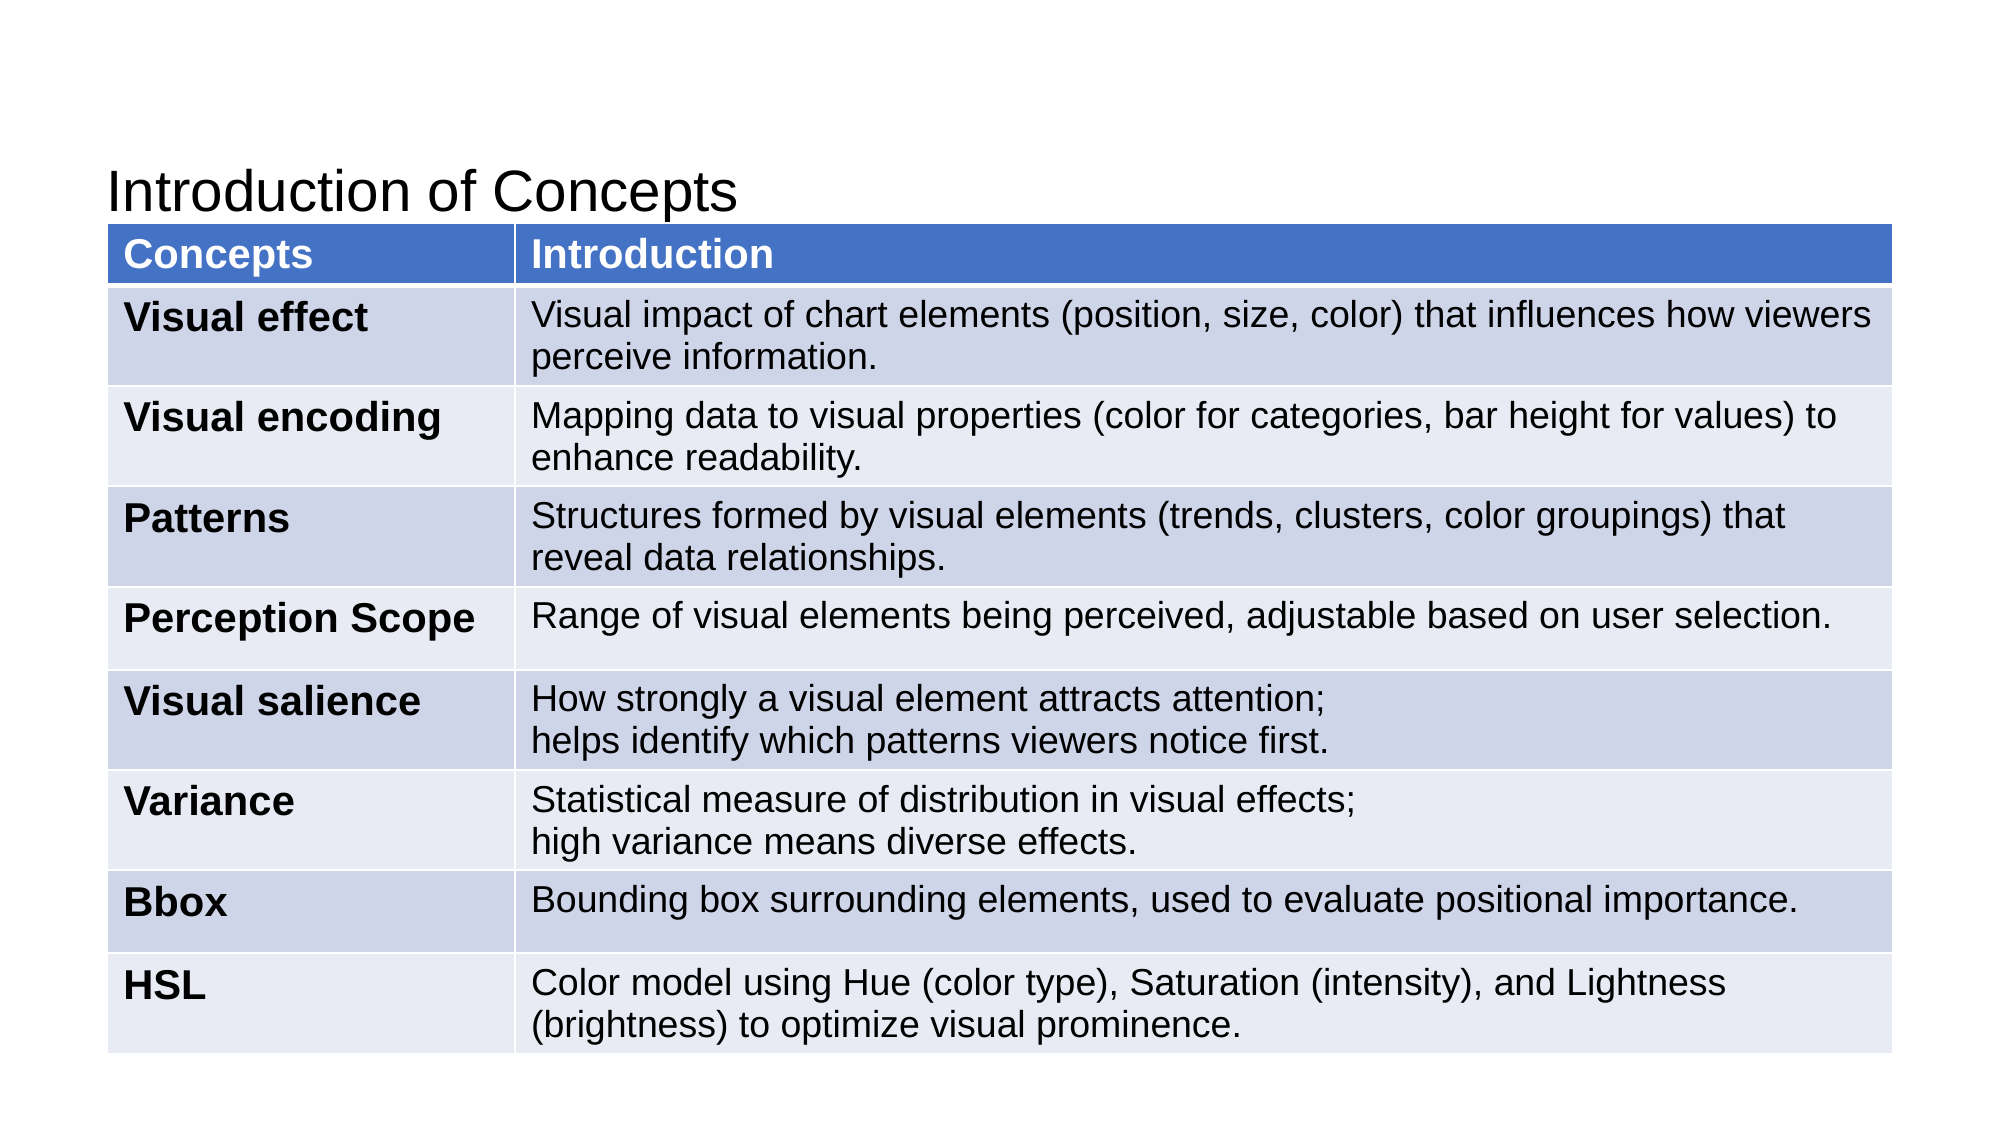

Introduction of Concepts
| Concepts | Introduction |
| --- | --- |
| Visual effect | Visual impact of chart elements (position, size, color) that influences how viewers perceive information. |
| Visual encoding | Mapping data to visual properties (color for categories, bar height for values) to enhance readability. |
| Patterns | Structures formed by visual elements (trends, clusters, color groupings) that reveal data relationships. |
| Perception Scope | Range of visual elements being perceived, adjustable based on user selection. |
| Visual salience | How strongly a visual element attracts attention; helps identify which patterns viewers notice first. |
| Variance | Statistical measure of distribution in visual effects; high variance means diverse effects. |
| Bbox | Bounding box surrounding elements, used to evaluate positional importance. |
| HSL | Color model using Hue (color type), Saturation (intensity), and Lightness (brightness) to optimize visual prominence. |